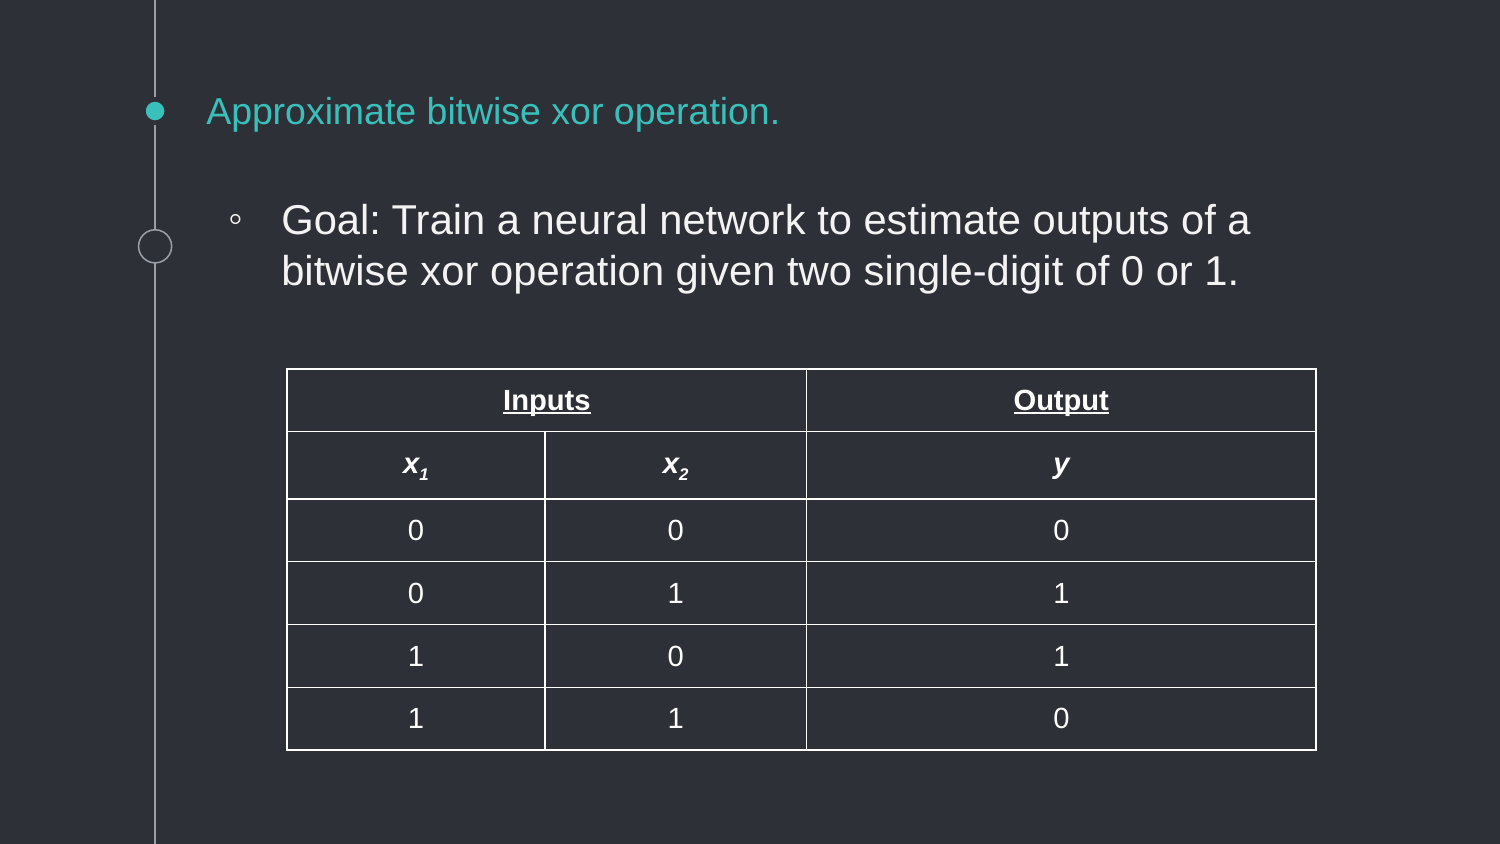

# Approximate bitwise xor operation.
Goal: Train a neural network to estimate outputs of a bitwise xor operation given two single-digit of 0 or 1.
| Inputs |  | Output |
| --- | --- | --- |
| x1 | x2 | y |
| 0 | 0 | 0 |
| 0 | 1 | 1 |
| 1 | 0 | 1 |
| 1 | 1 | 0 |